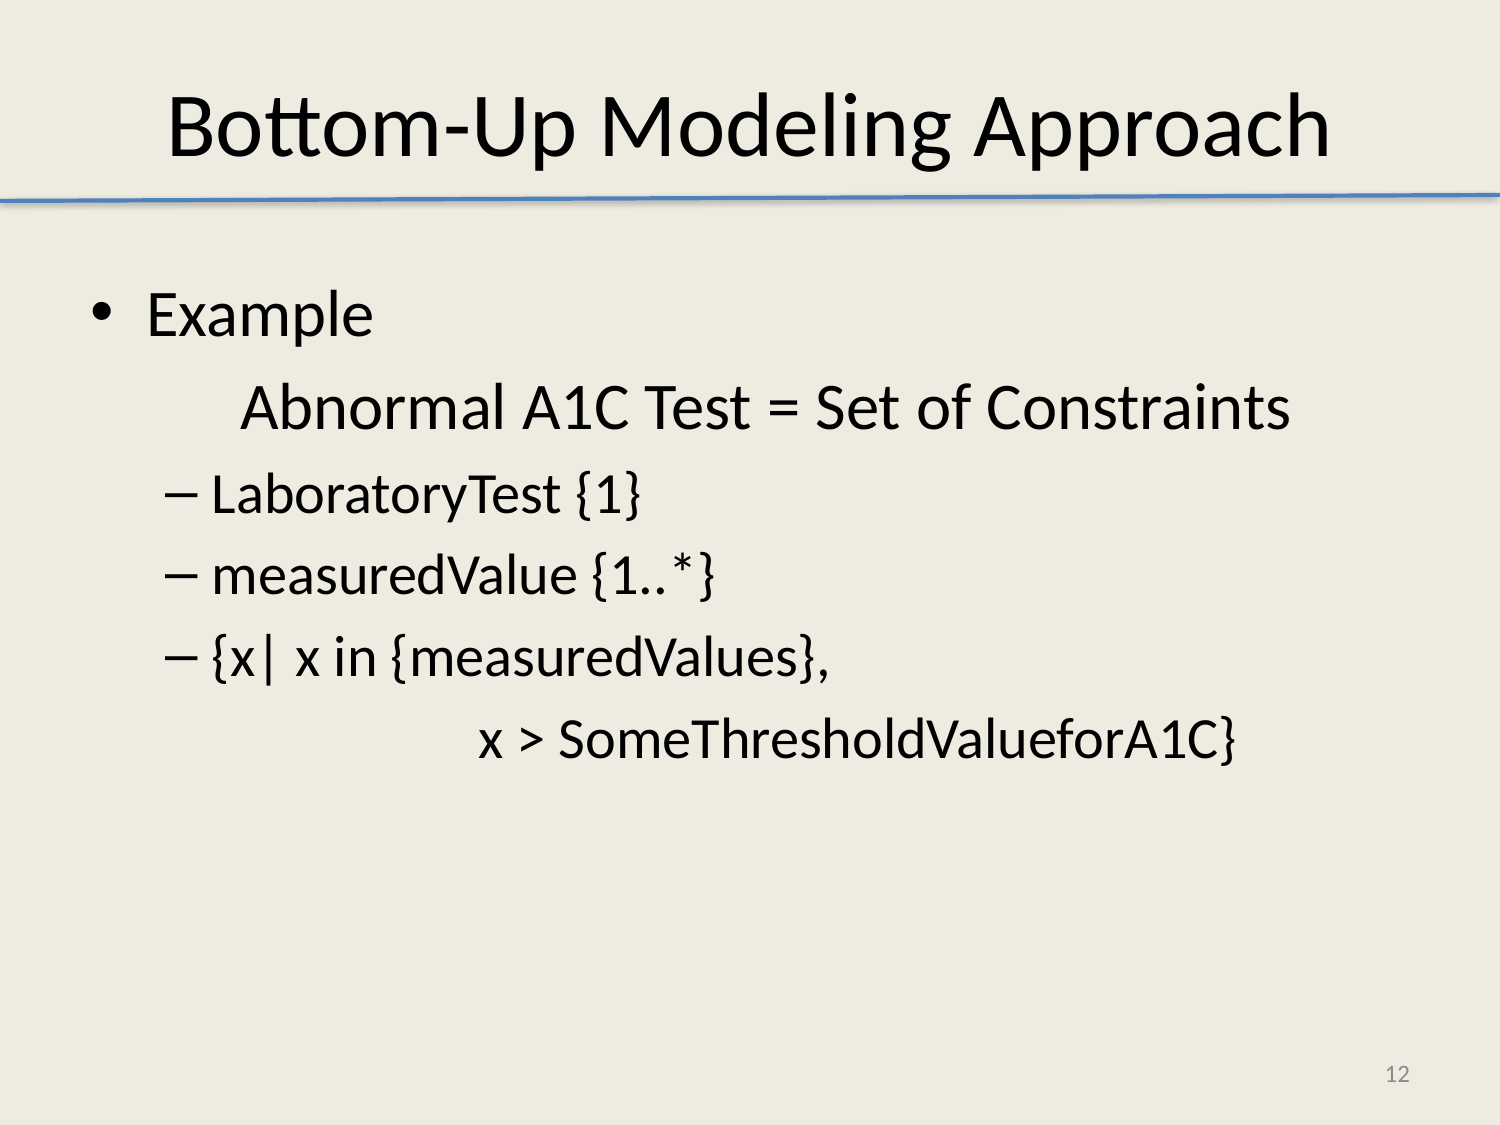

# Bottom-Up Modeling Approach
Example
	Abnormal A1C Test = Set of Constraints
LaboratoryTest {1}
measuredValue {1..*}
{x| x in {measuredValues},
		 x > SomeThresholdValueforA1C}
12